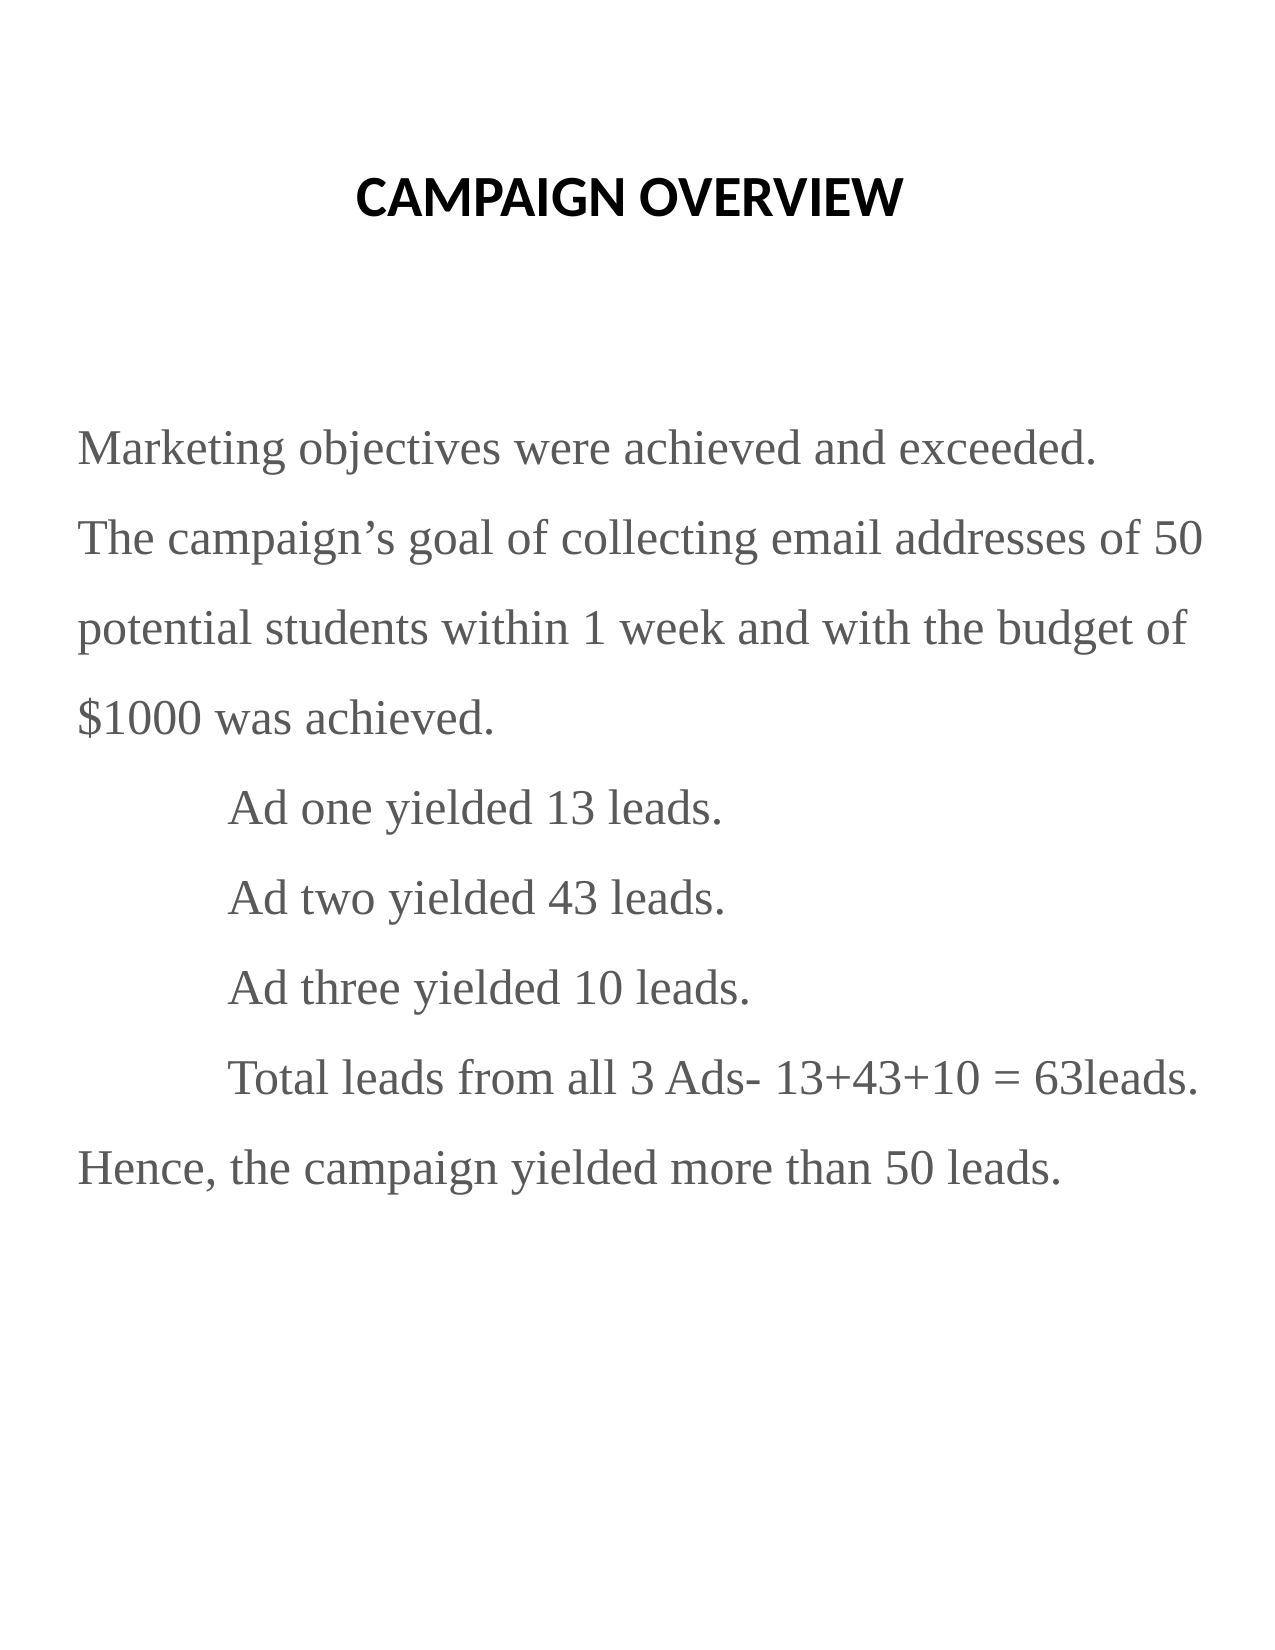

# CAMPAIGN OVERVIEW
Marketing objectives were achieved and exceeded.
The campaign’s goal of collecting email addresses of 50 potential students within 1 week and with the budget of $1000 was achieved.
	Ad one yielded 13 leads.
	Ad two yielded 43 leads.
	Ad three yielded 10 leads.
	Total leads from all 3 Ads- 13+43+10 = 63leads.
Hence, the campaign yielded more than 50 leads.